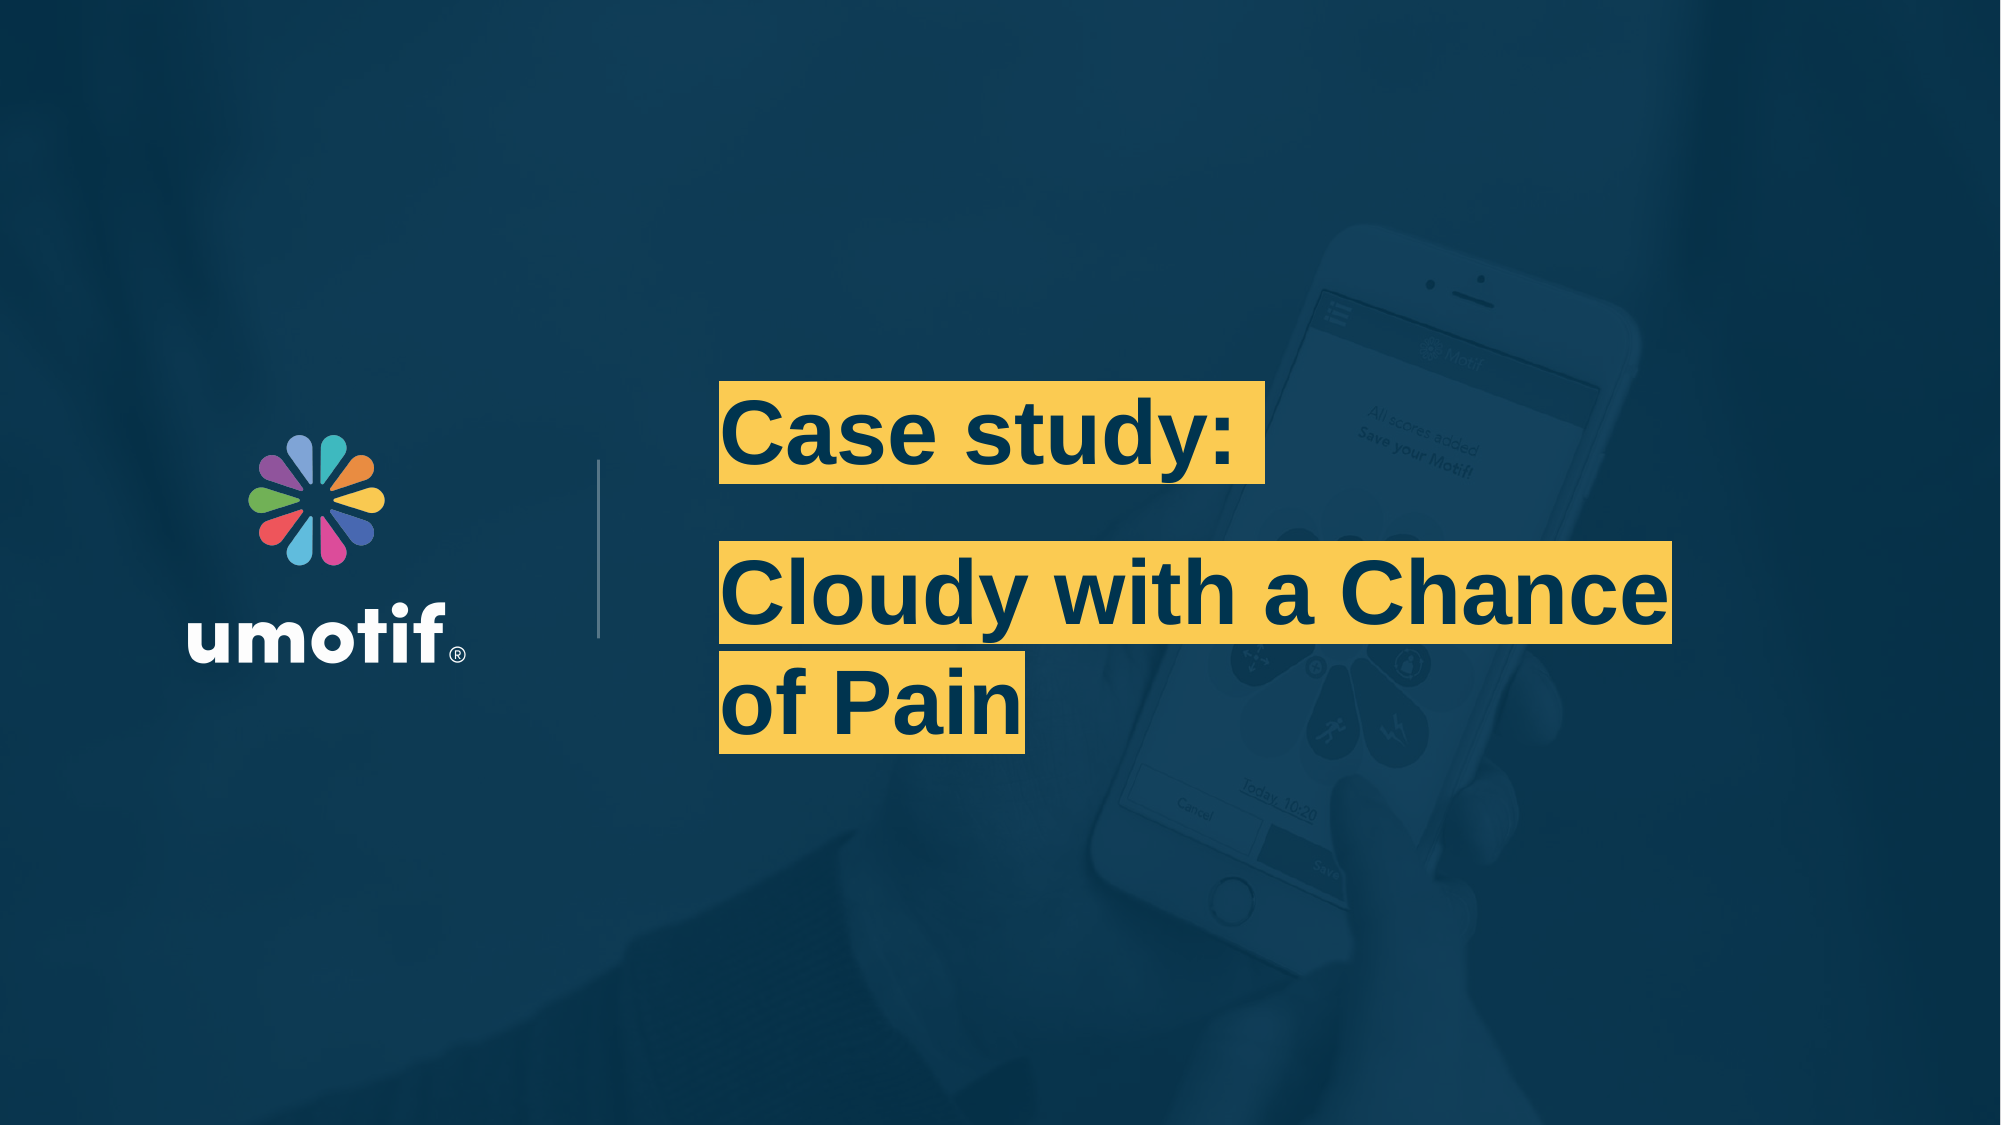

Case study:
Cloudy with a Chance of Pain